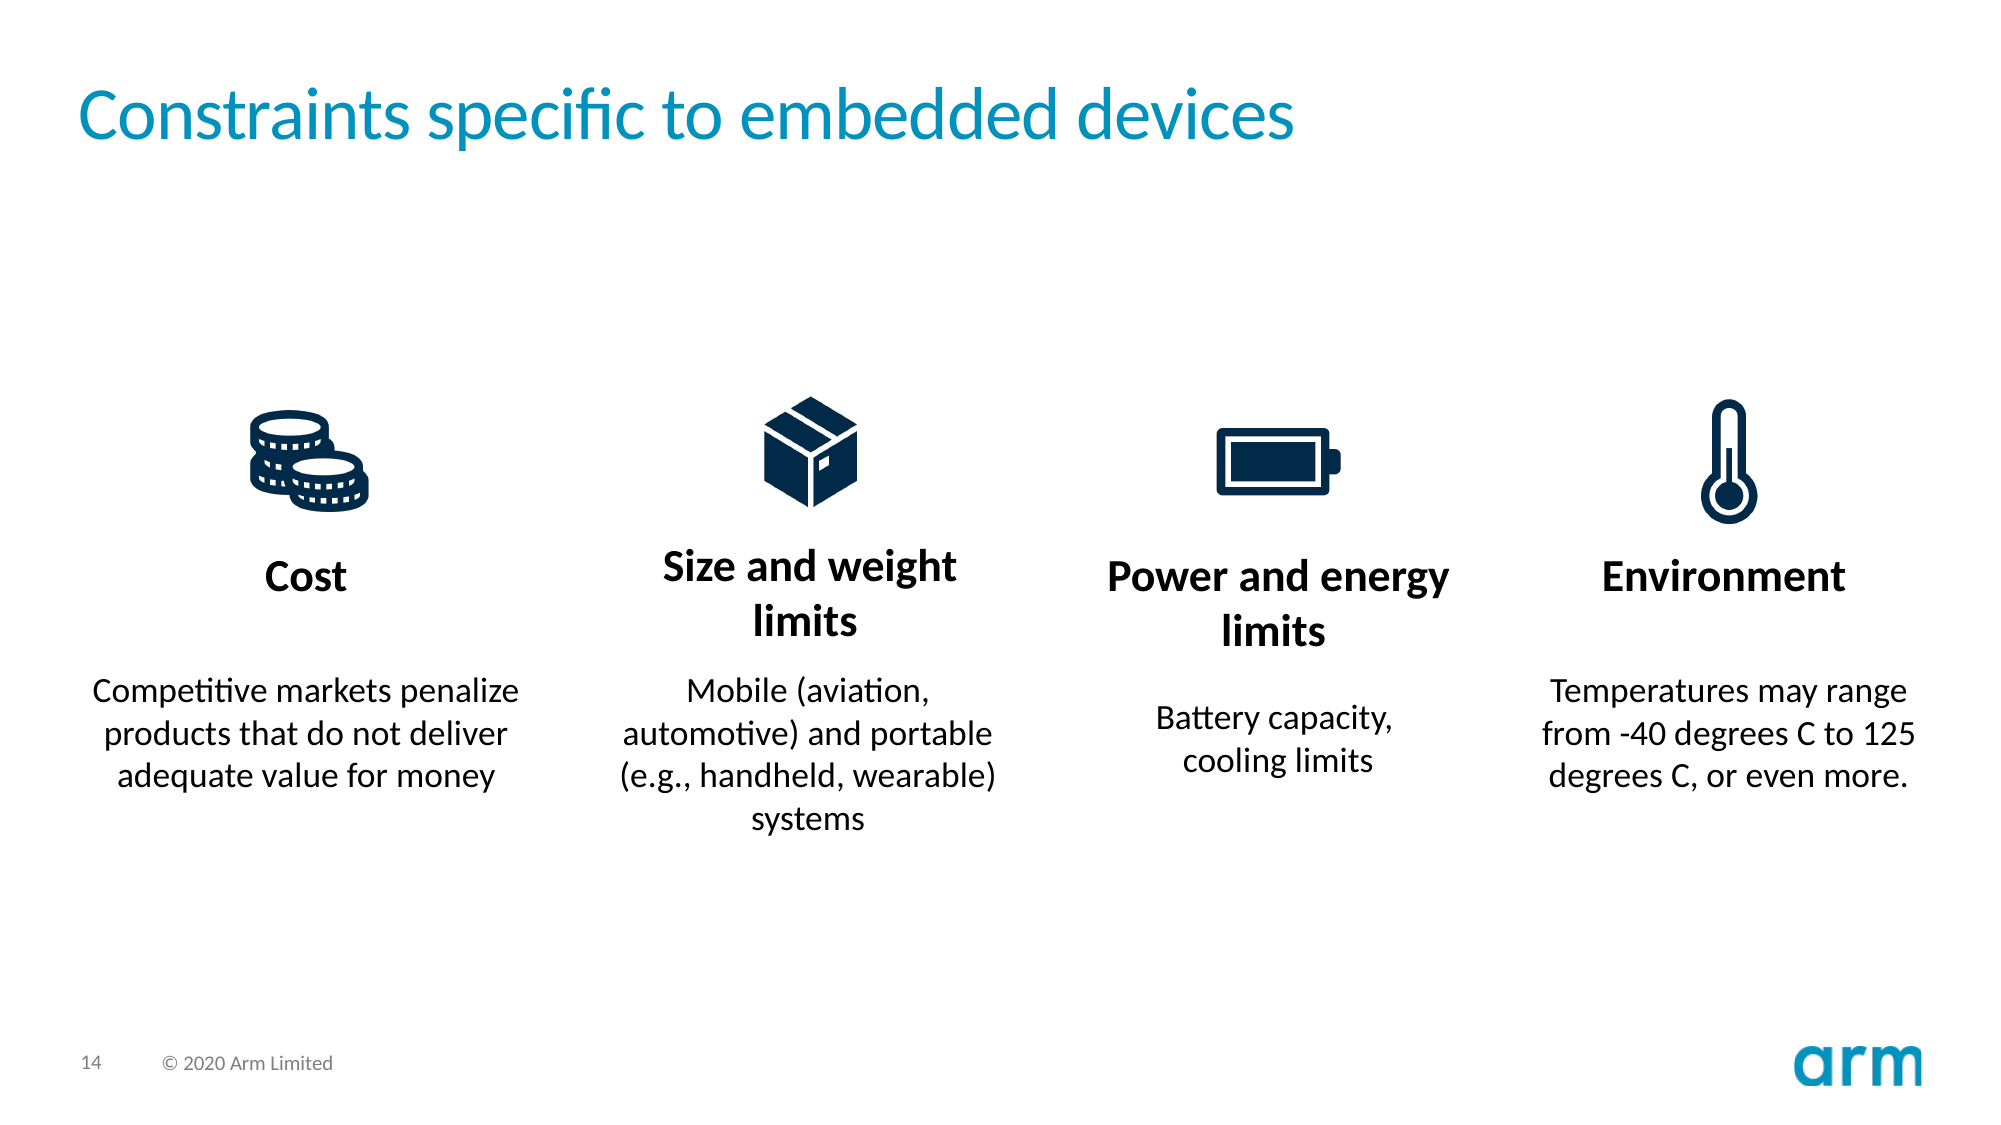

# Constraints specific to embedded devices
Cost
Competitive markets penalize products that do not deliver adequate value for money
Size and weight limits
Mobile (aviation, automotive) and portable (e.g., handheld, wearable) systems
Power and energy limits
Battery capacity,
cooling limits
Environment
Temperatures may range from -40 degrees C to 125 degrees C, or even more.